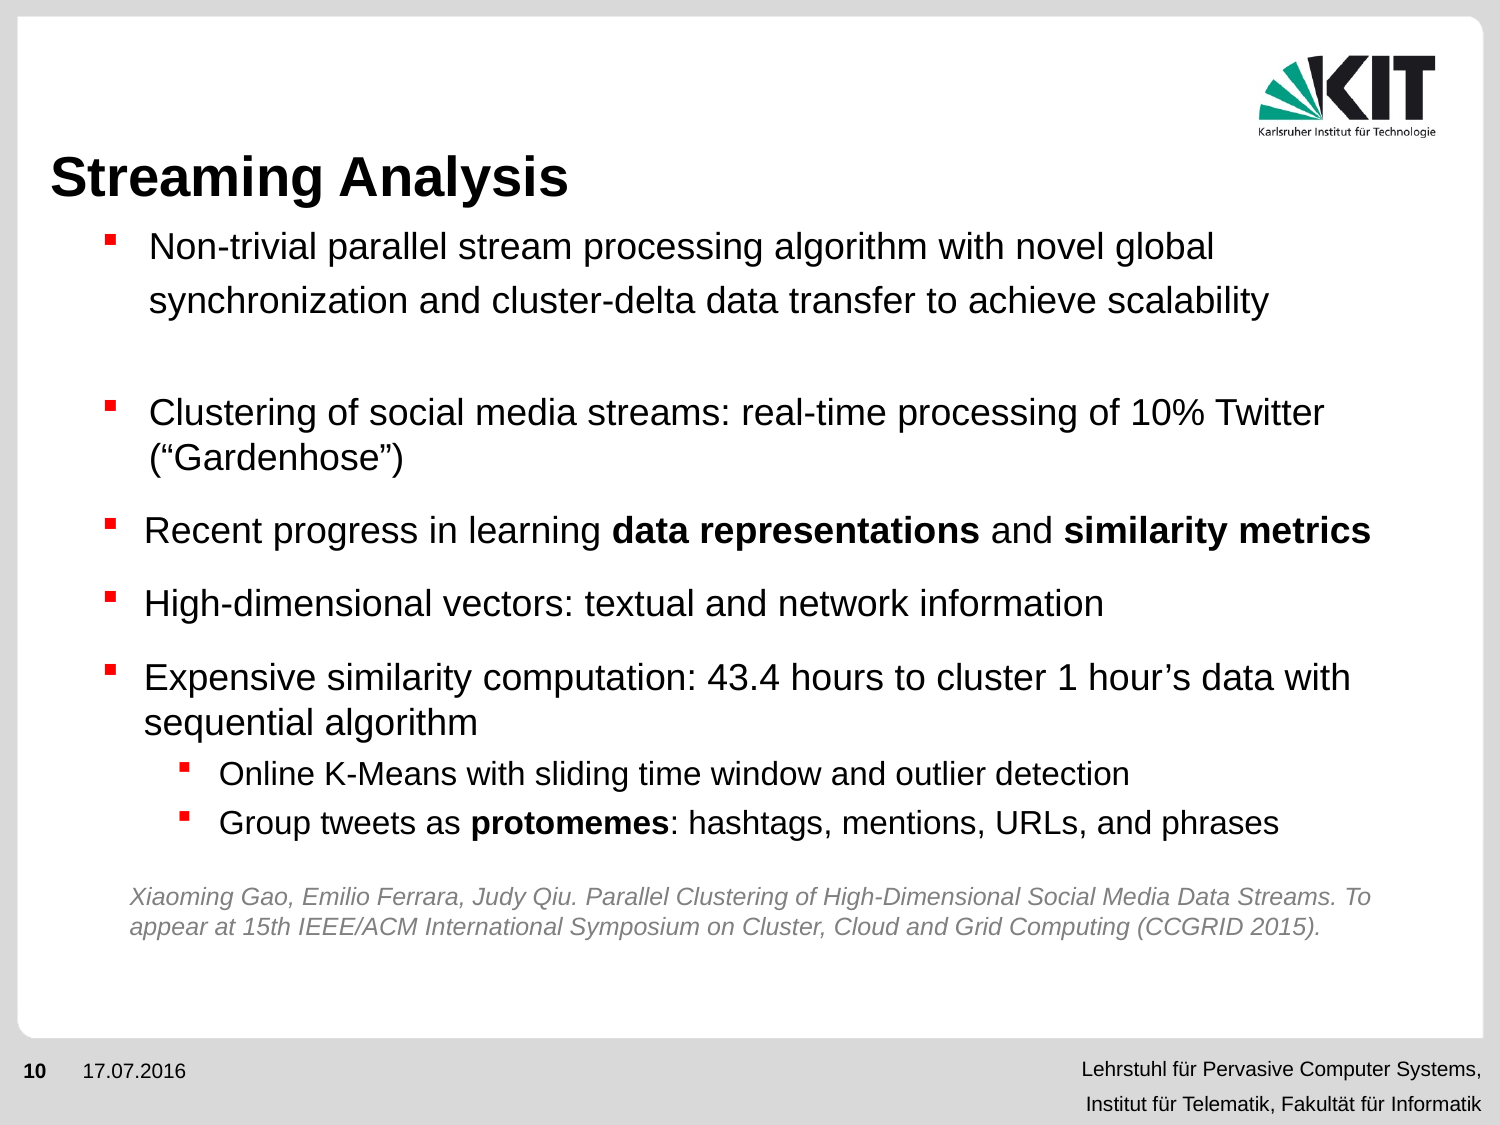

# Streaming Analysis
Non-trivial parallel stream processing algorithm with novel global synchronization and cluster-delta data transfer to achieve scalability

Clustering of social media streams: real-time processing of 10% Twitter (“Gardenhose”)
Recent progress in learning data representations and similarity metrics
High-dimensional vectors: textual and network information
Expensive similarity computation: 43.4 hours to cluster 1 hour’s data with sequential algorithm
Online K-Means with sliding time window and outlier detection
Group tweets as protomemes: hashtags, mentions, URLs, and phrases
Xiaoming Gao, Emilio Ferrara, Judy Qiu. Parallel Clustering of High-Dimensional Social Media Data Streams. To appear at 15th IEEE/ACM International Symposium on Cluster, Cloud and Grid Computing (CCGRID 2015).